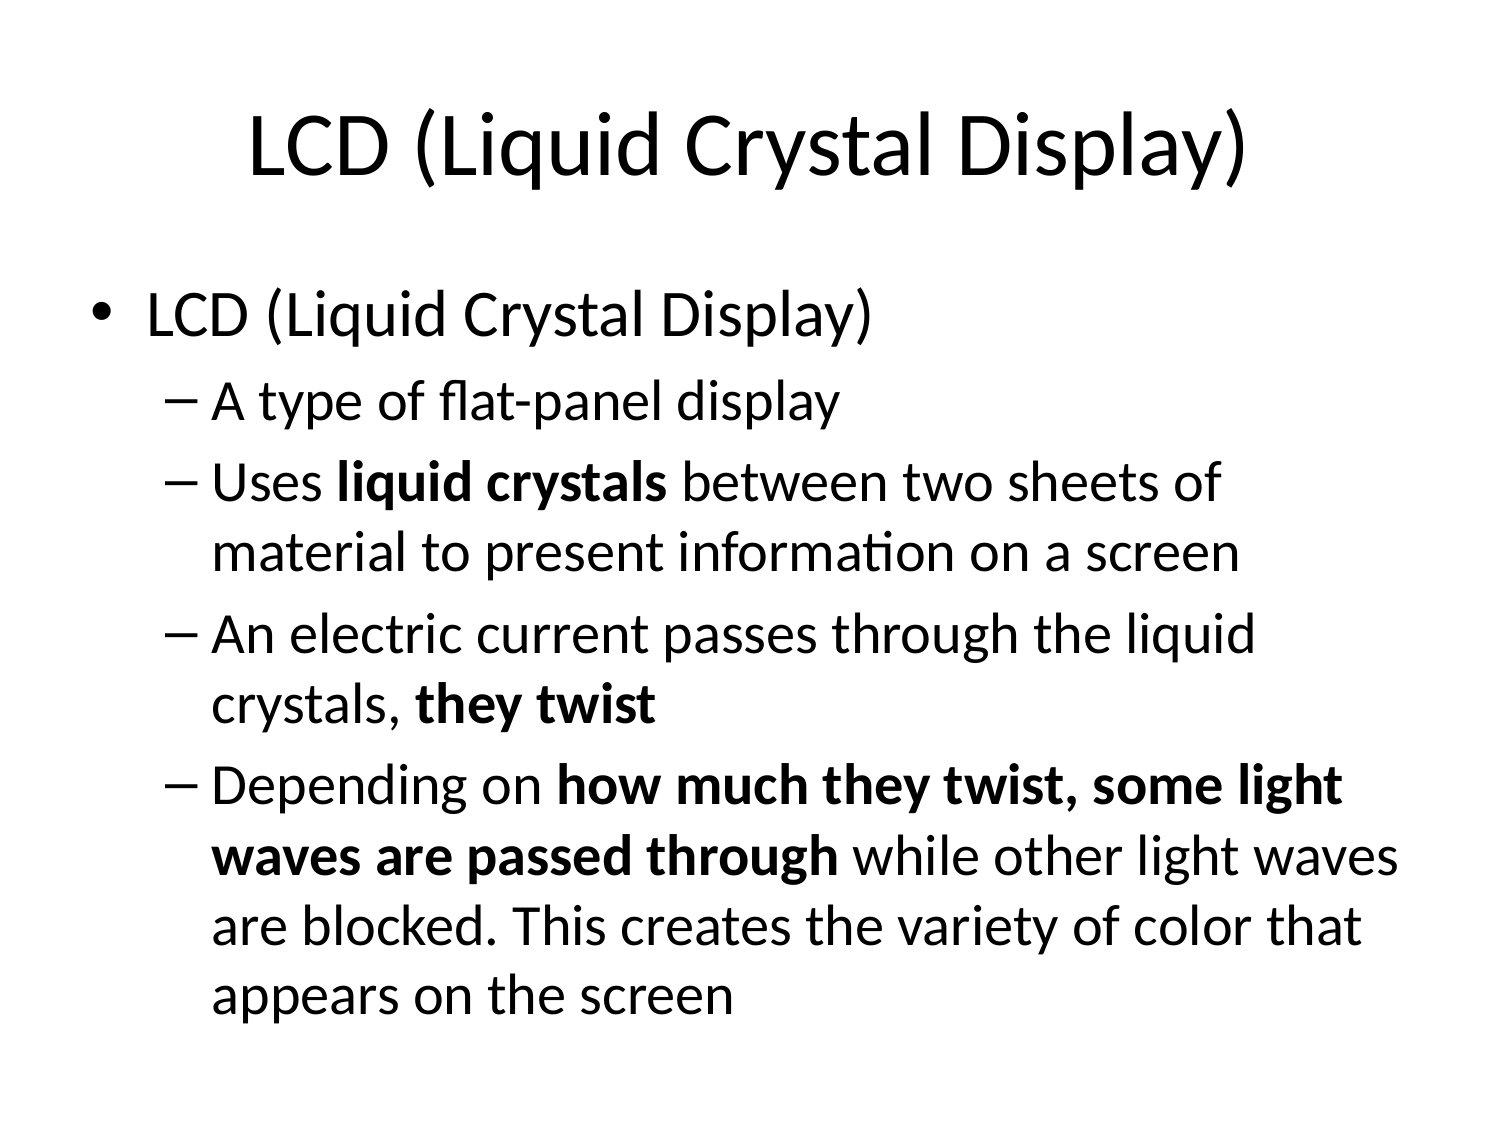

# LCD (Liquid Crystal Display)
LCD (Liquid Crystal Display)
A type of flat-panel display
Uses liquid crystals between two sheets of material to present information on a screen
An electric current passes through the liquid crystals, they twist
Depending on how much they twist, some light waves are passed through while other light waves are blocked. This creates the variety of color that appears on the screen